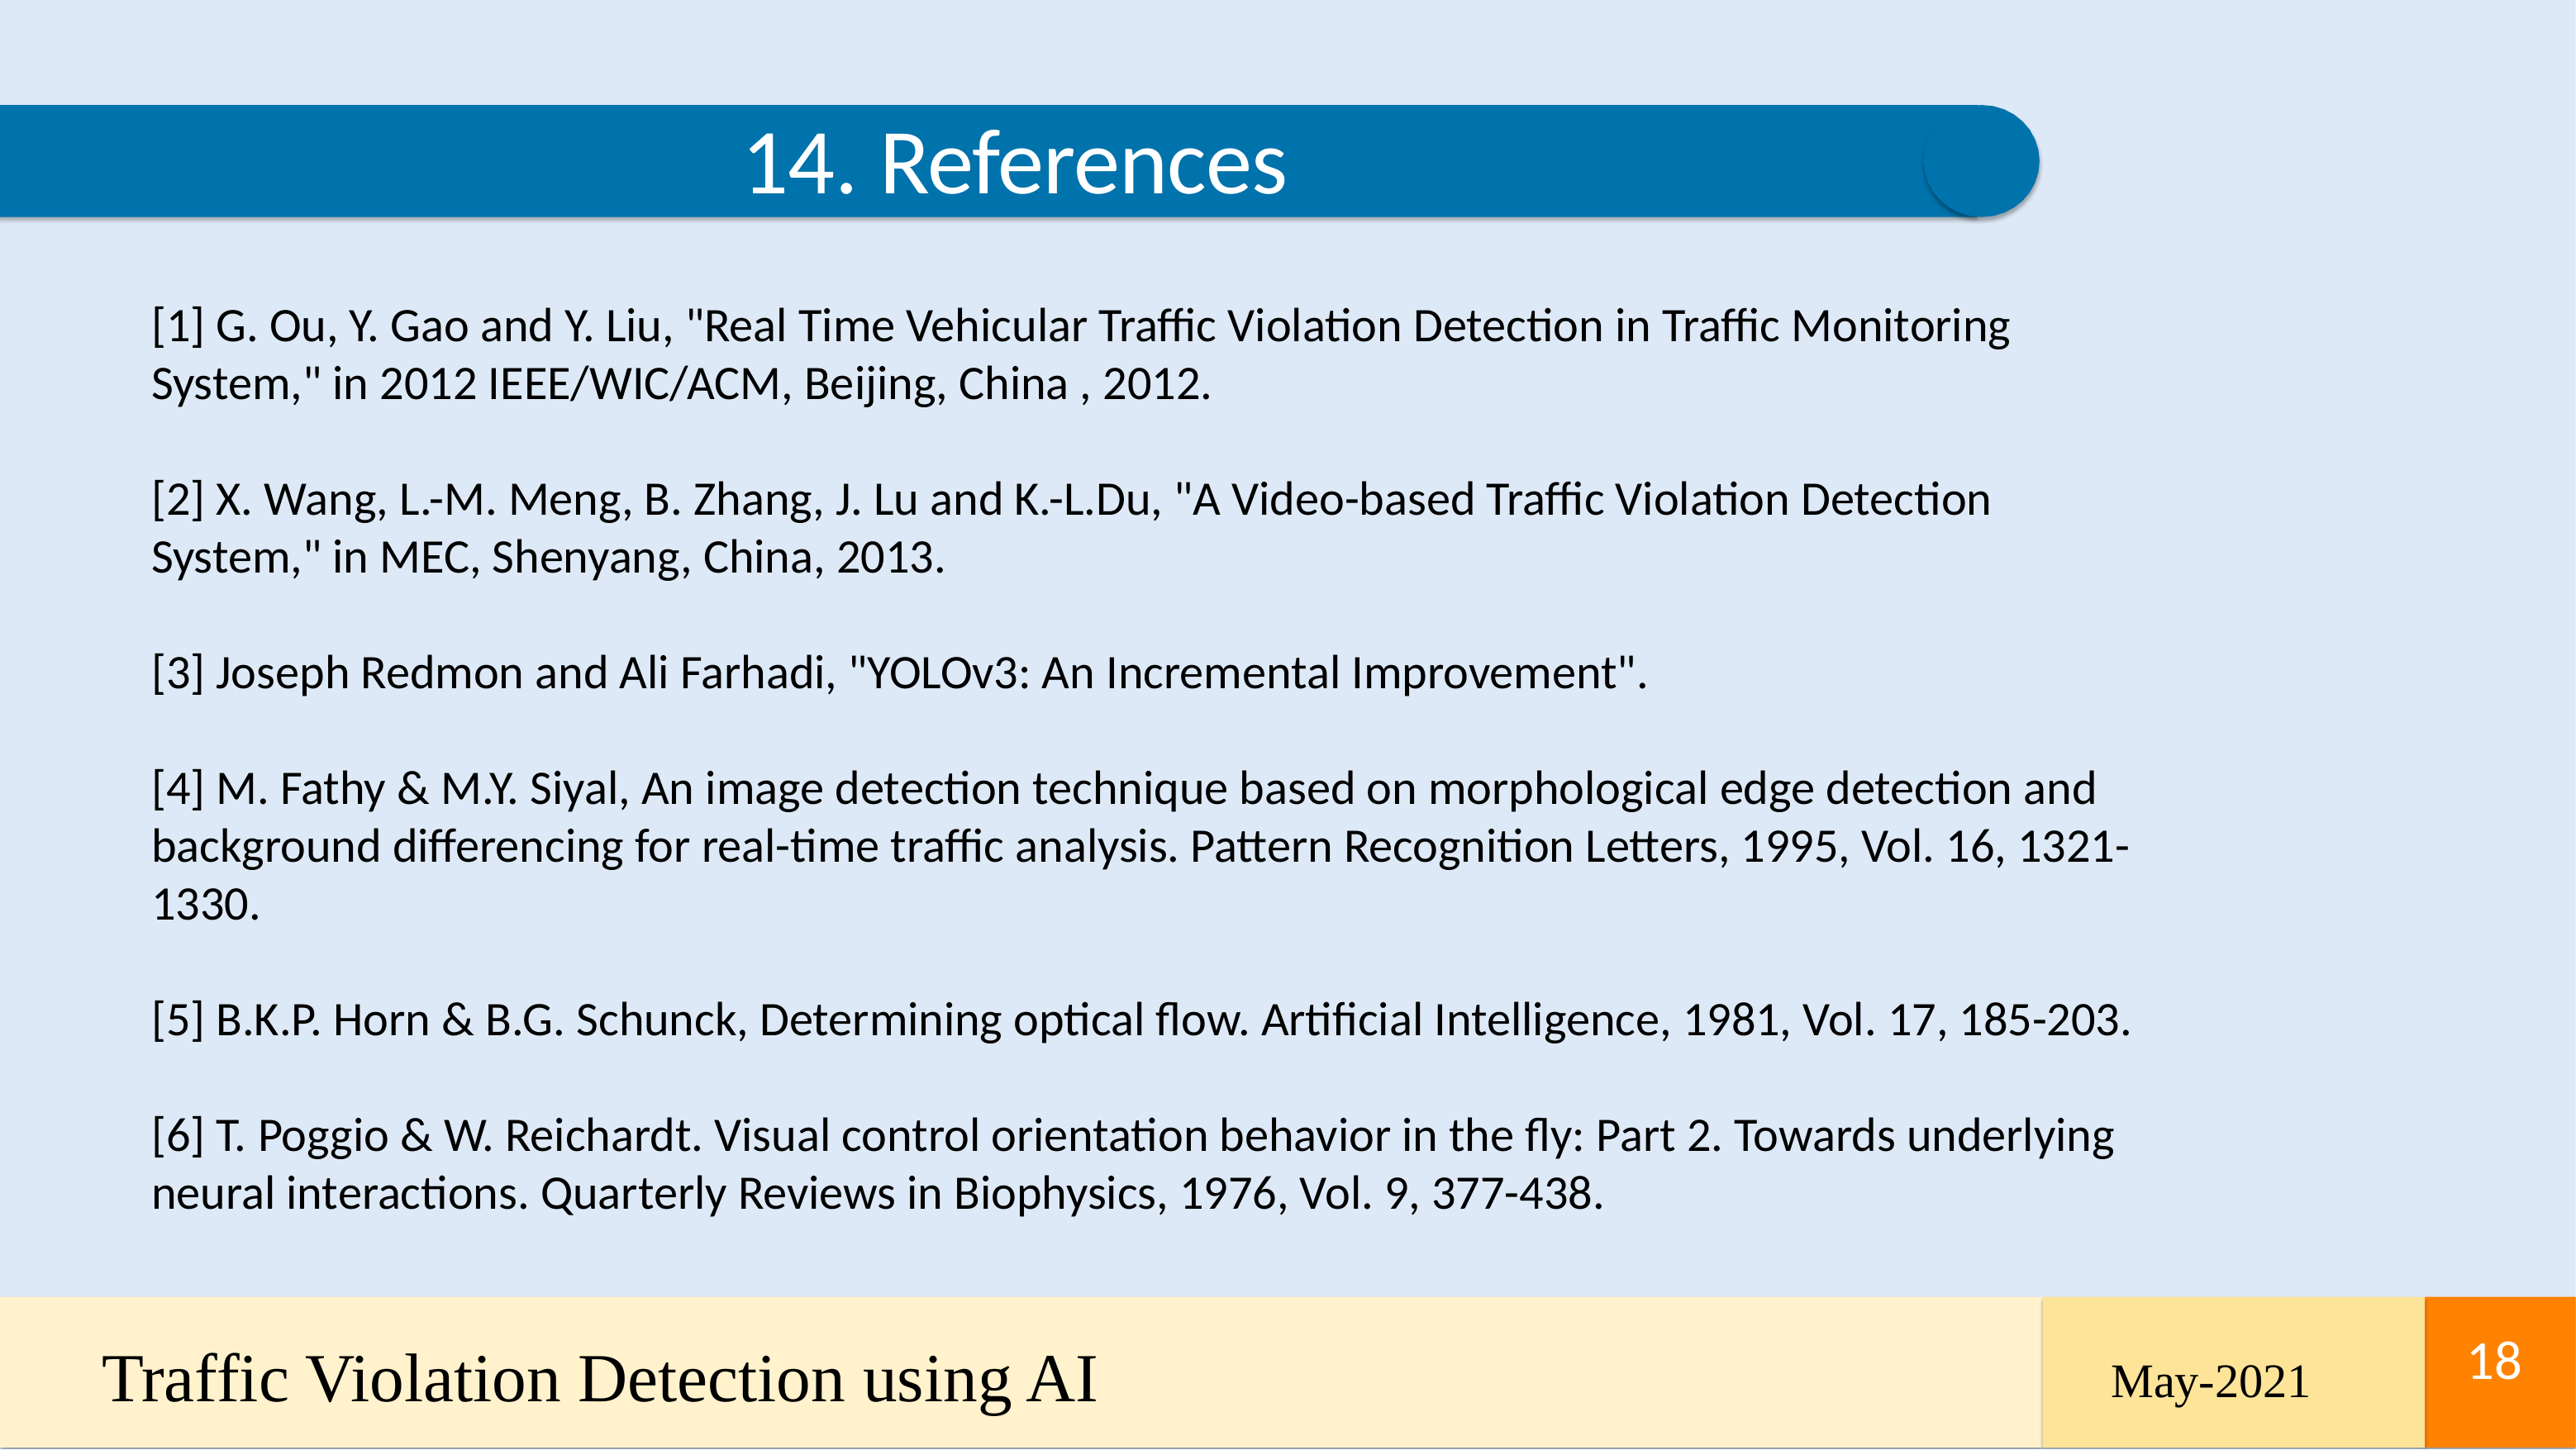

14. References

[1] G. Ou, Y. Gao and Y. Liu, "Real Time Vehicular Traffic Violation Detection in Traffic Monitoring      System," in 2012 IEEE/WIC/ACM, Beijing, China , 2012.

[2] X. Wang, L.-M. Meng, B. Zhang, J. Lu and K.-L.Du, "A Video-based Traffic Violation Detection System," in MEC, Shenyang, China, 2013.

[3] Joseph Redmon and Ali Farhadi, "YOLOv3: An Incremental Improvement".

[4] M. Fathy & M.Y. Siyal, An image detection technique based on morphological edge detection and background differencing for real-time traffic analysis. Pattern Recognition Letters, 1995, Vol. 16, 1321-1330.

[5] B.K.P. Horn & B.G. Schunck, Determining optical flow. Artificial Intelligence, 1981, Vol. 17, 185-203.

[6] T. Poggio & W. Reichardt. Visual control orientation behavior in the fly: Part 2. Towards underlying neural interactions. Quarterly Reviews in Biophysics, 1976, Vol. 9, 377-438.

Traffic Violation Detection using AI
18
May-2021